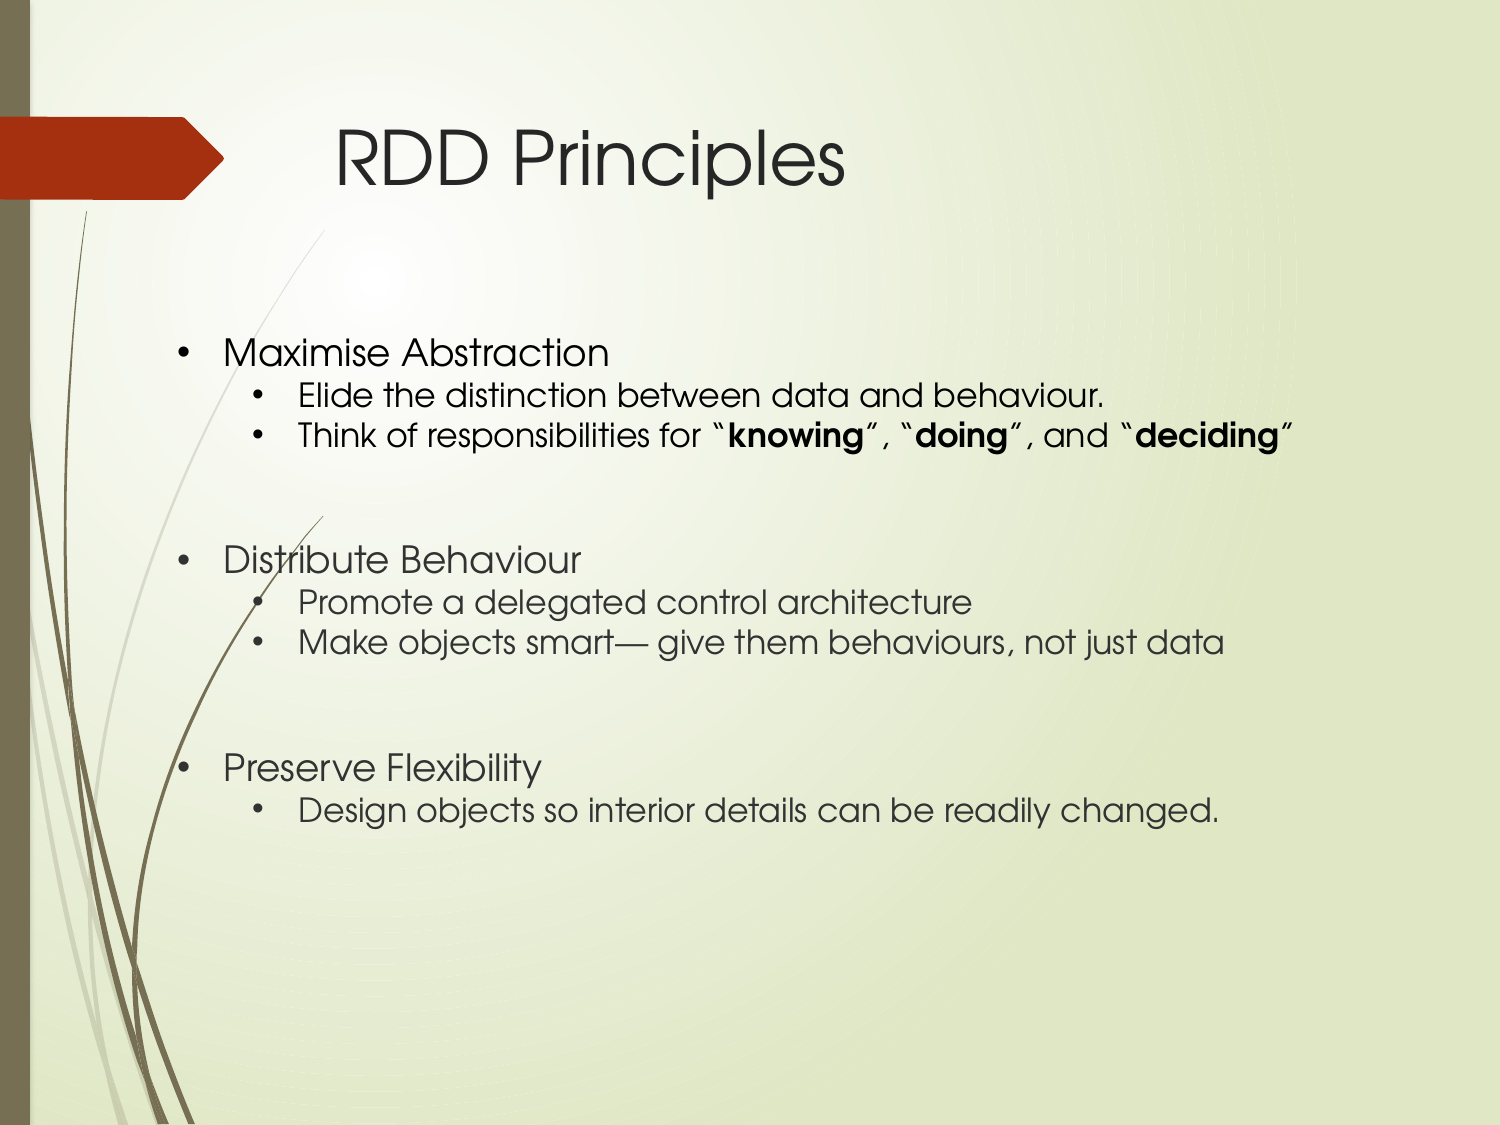

# RDD Principles
Maximise Abstraction
Elide the distinction between data and behaviour.
Think of responsibilities for “knowing”, “doing”, and “deciding”
Distribute Behaviour
Promote a delegated control architecture
Make objects smart— give them behaviours, not just data
Preserve Flexibility
Design objects so interior details can be readily changed.